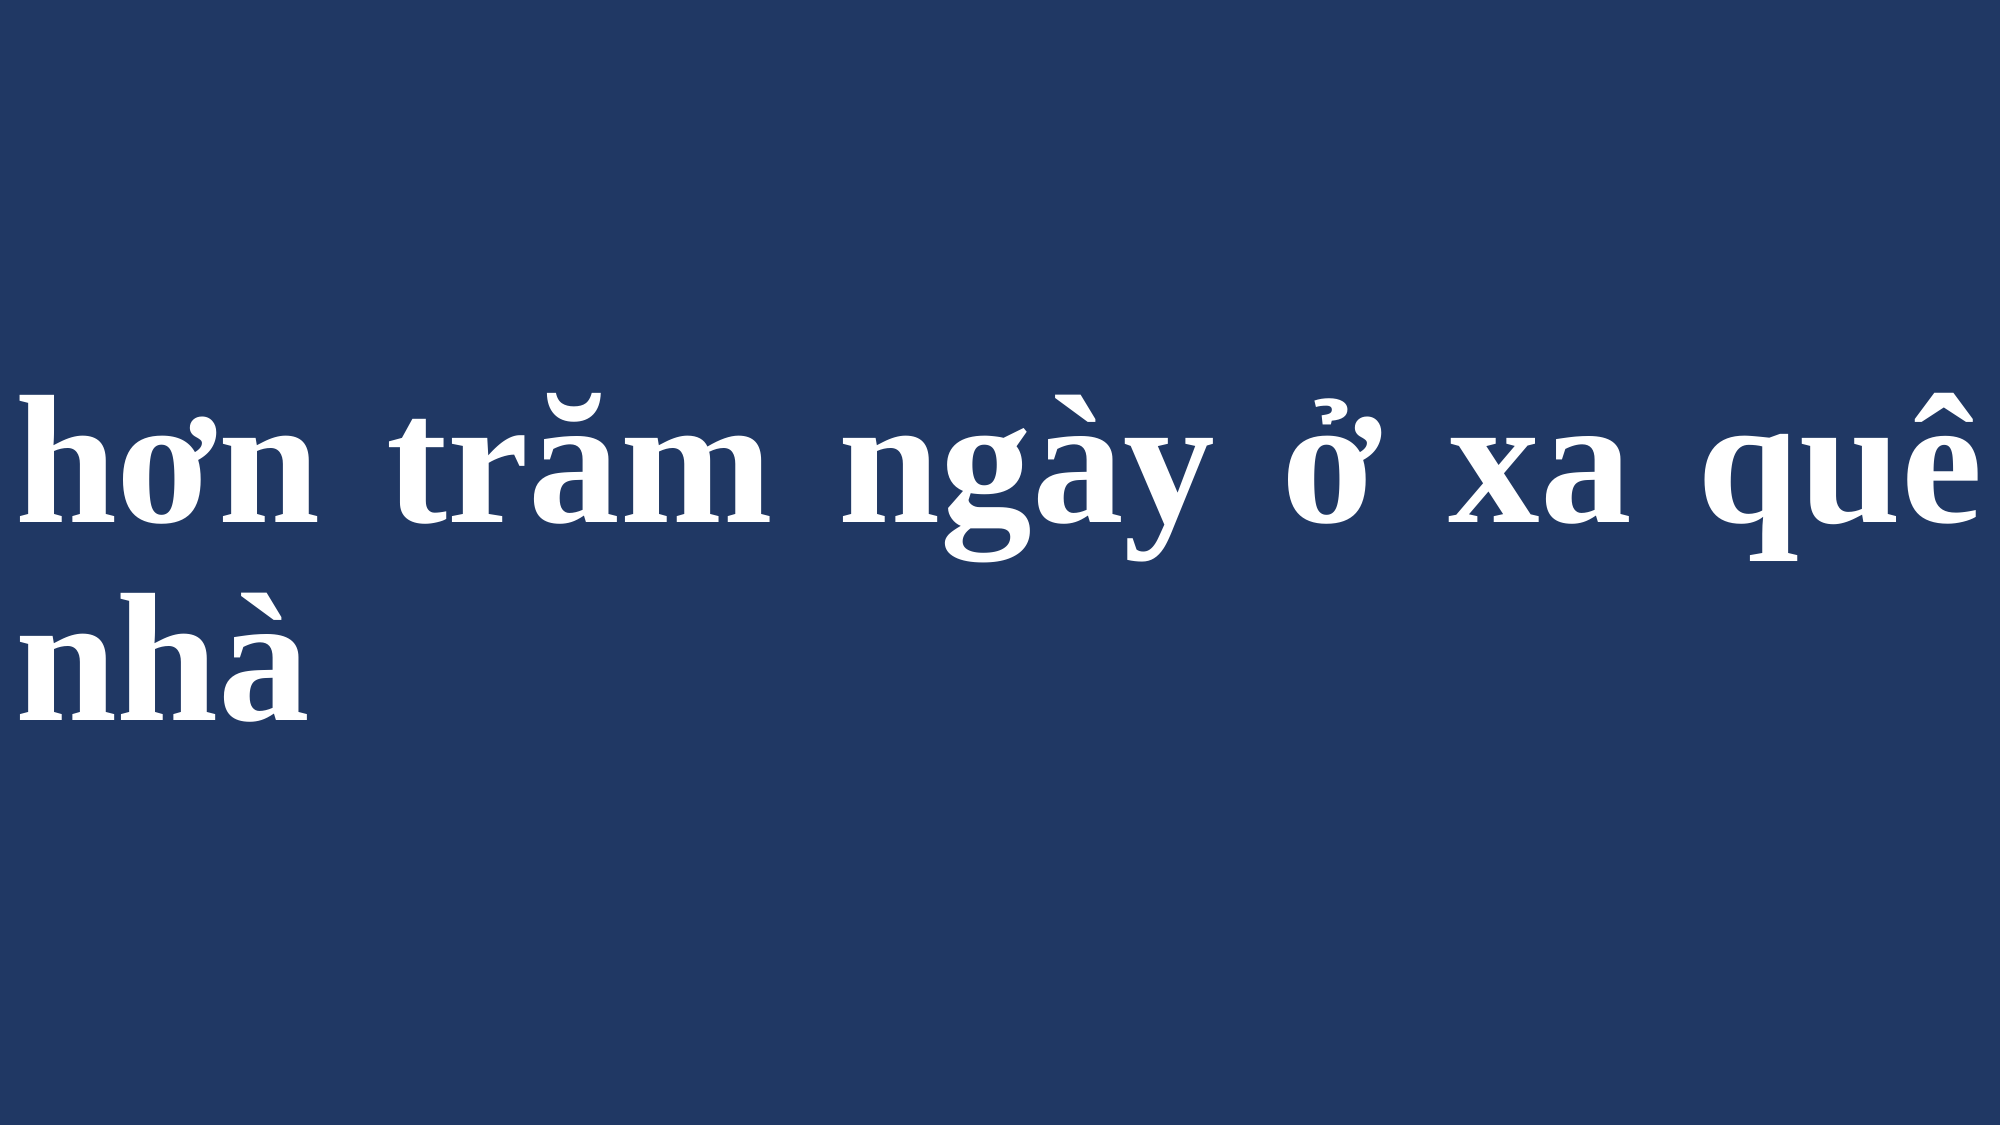

# hơn trăm ngày ở xa quê nhà